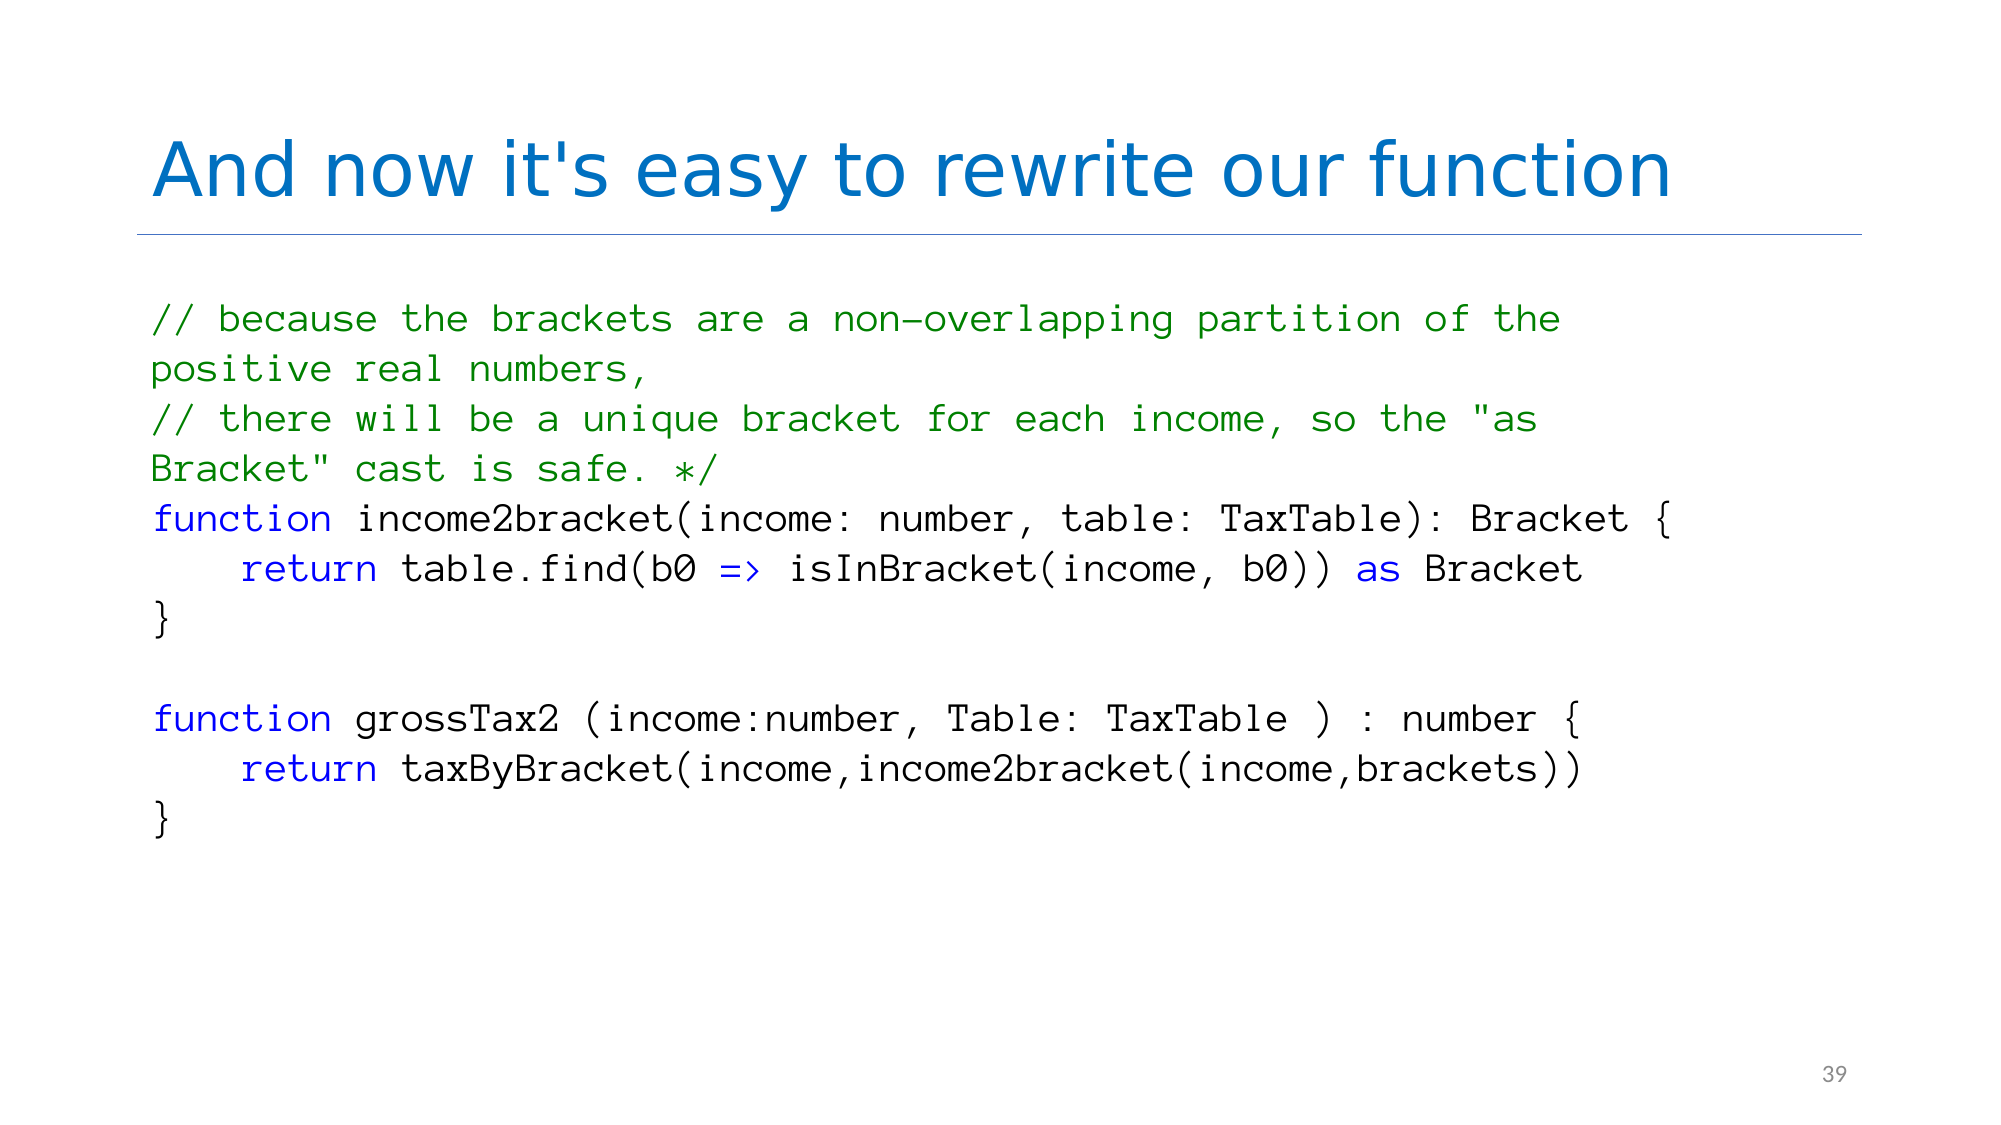

# And now it's easy to rewrite our function
// because the brackets are a non-overlapping partition of the positive real numbers,
// there will be a unique bracket for each income, so the "as Bracket" cast is safe. */
function income2bracket(income: number, table: TaxTable): Bracket {
    return table.find(b0 => isInBracket(income, b0)) as Bracket
}
function grossTax2 (income:number, Table: TaxTable ) : number {
    return taxByBracket(income,income2bracket(income,brackets))
}
39